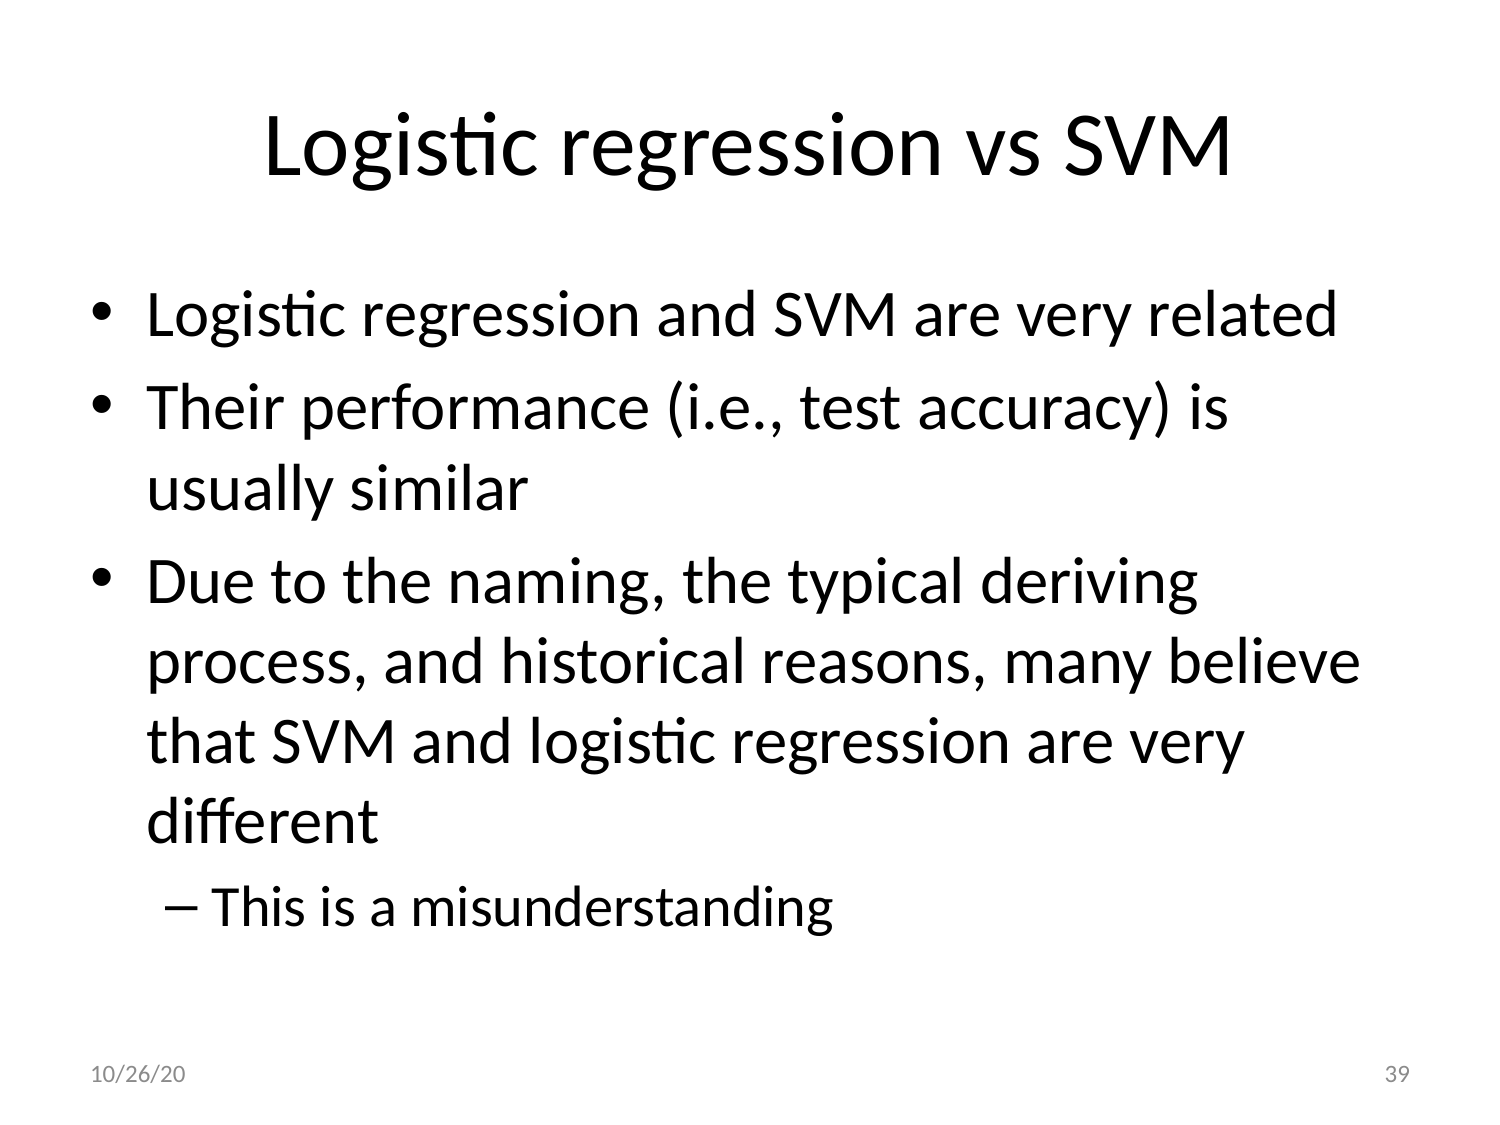

# Logistic regression vs SVM
Logistic regression and SVM are very related
Their performance (i.e., test accuracy) is usually similar
Due to the naming, the typical deriving process, and historical reasons, many believe that SVM and logistic regression are very different
This is a misunderstanding
10/26/20
39